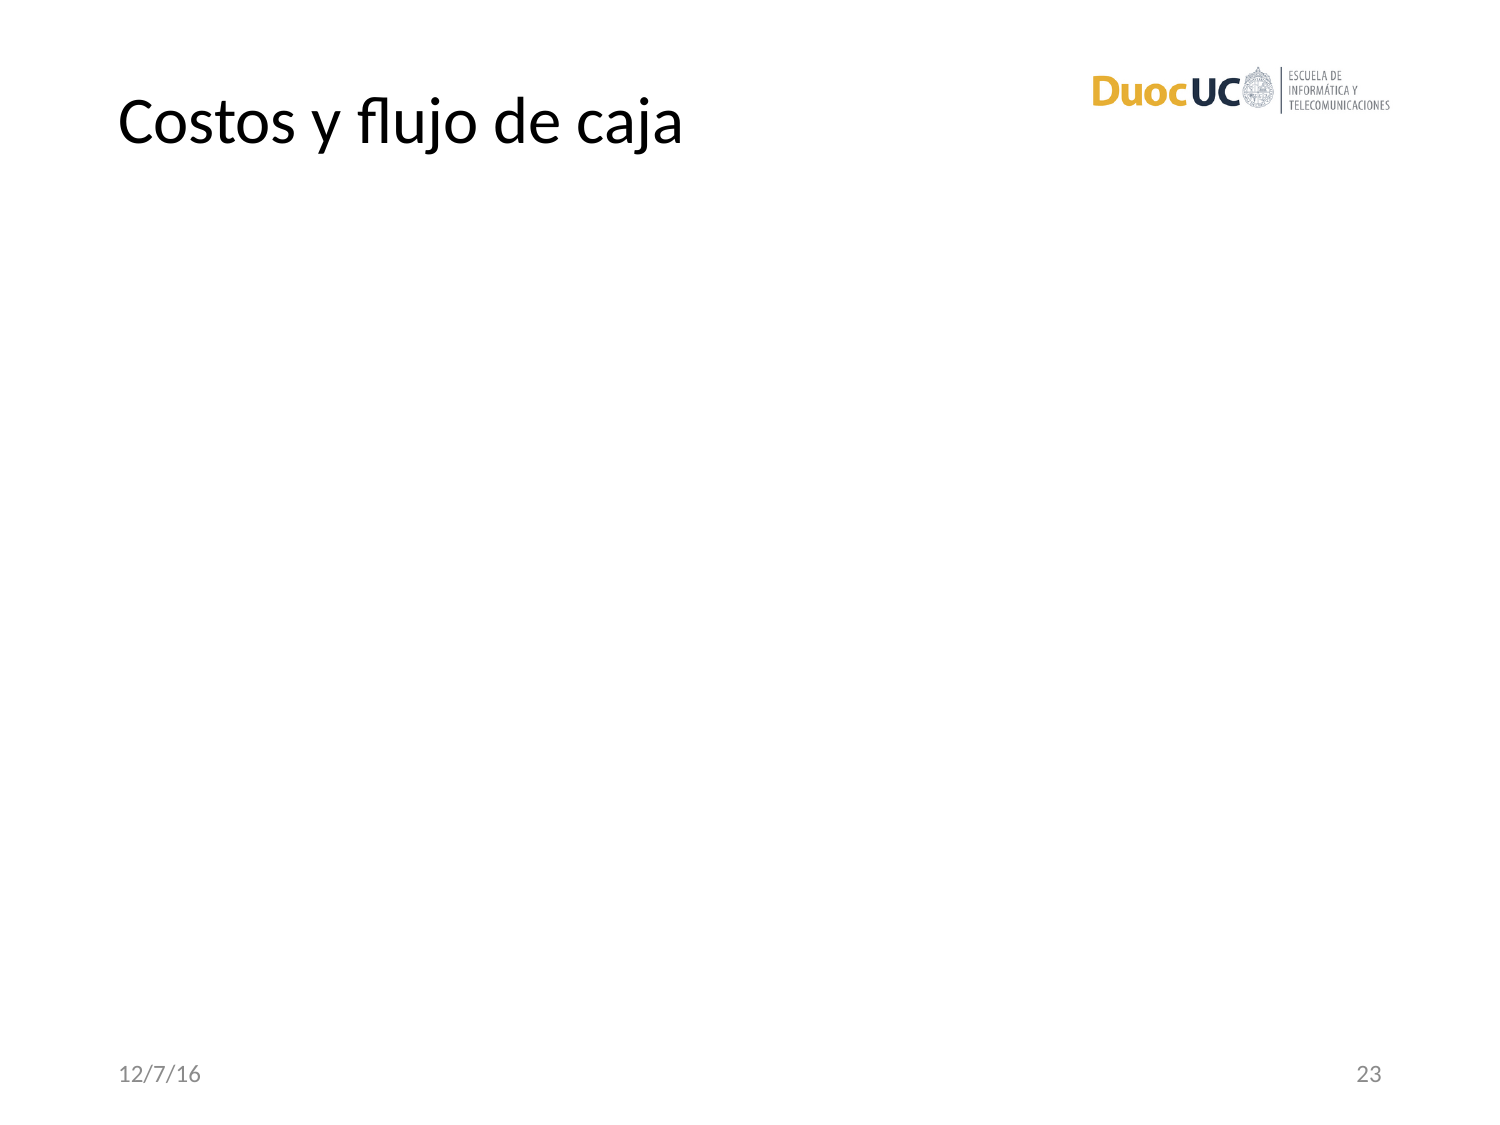

# Costos y flujo de caja
12/7/16
23